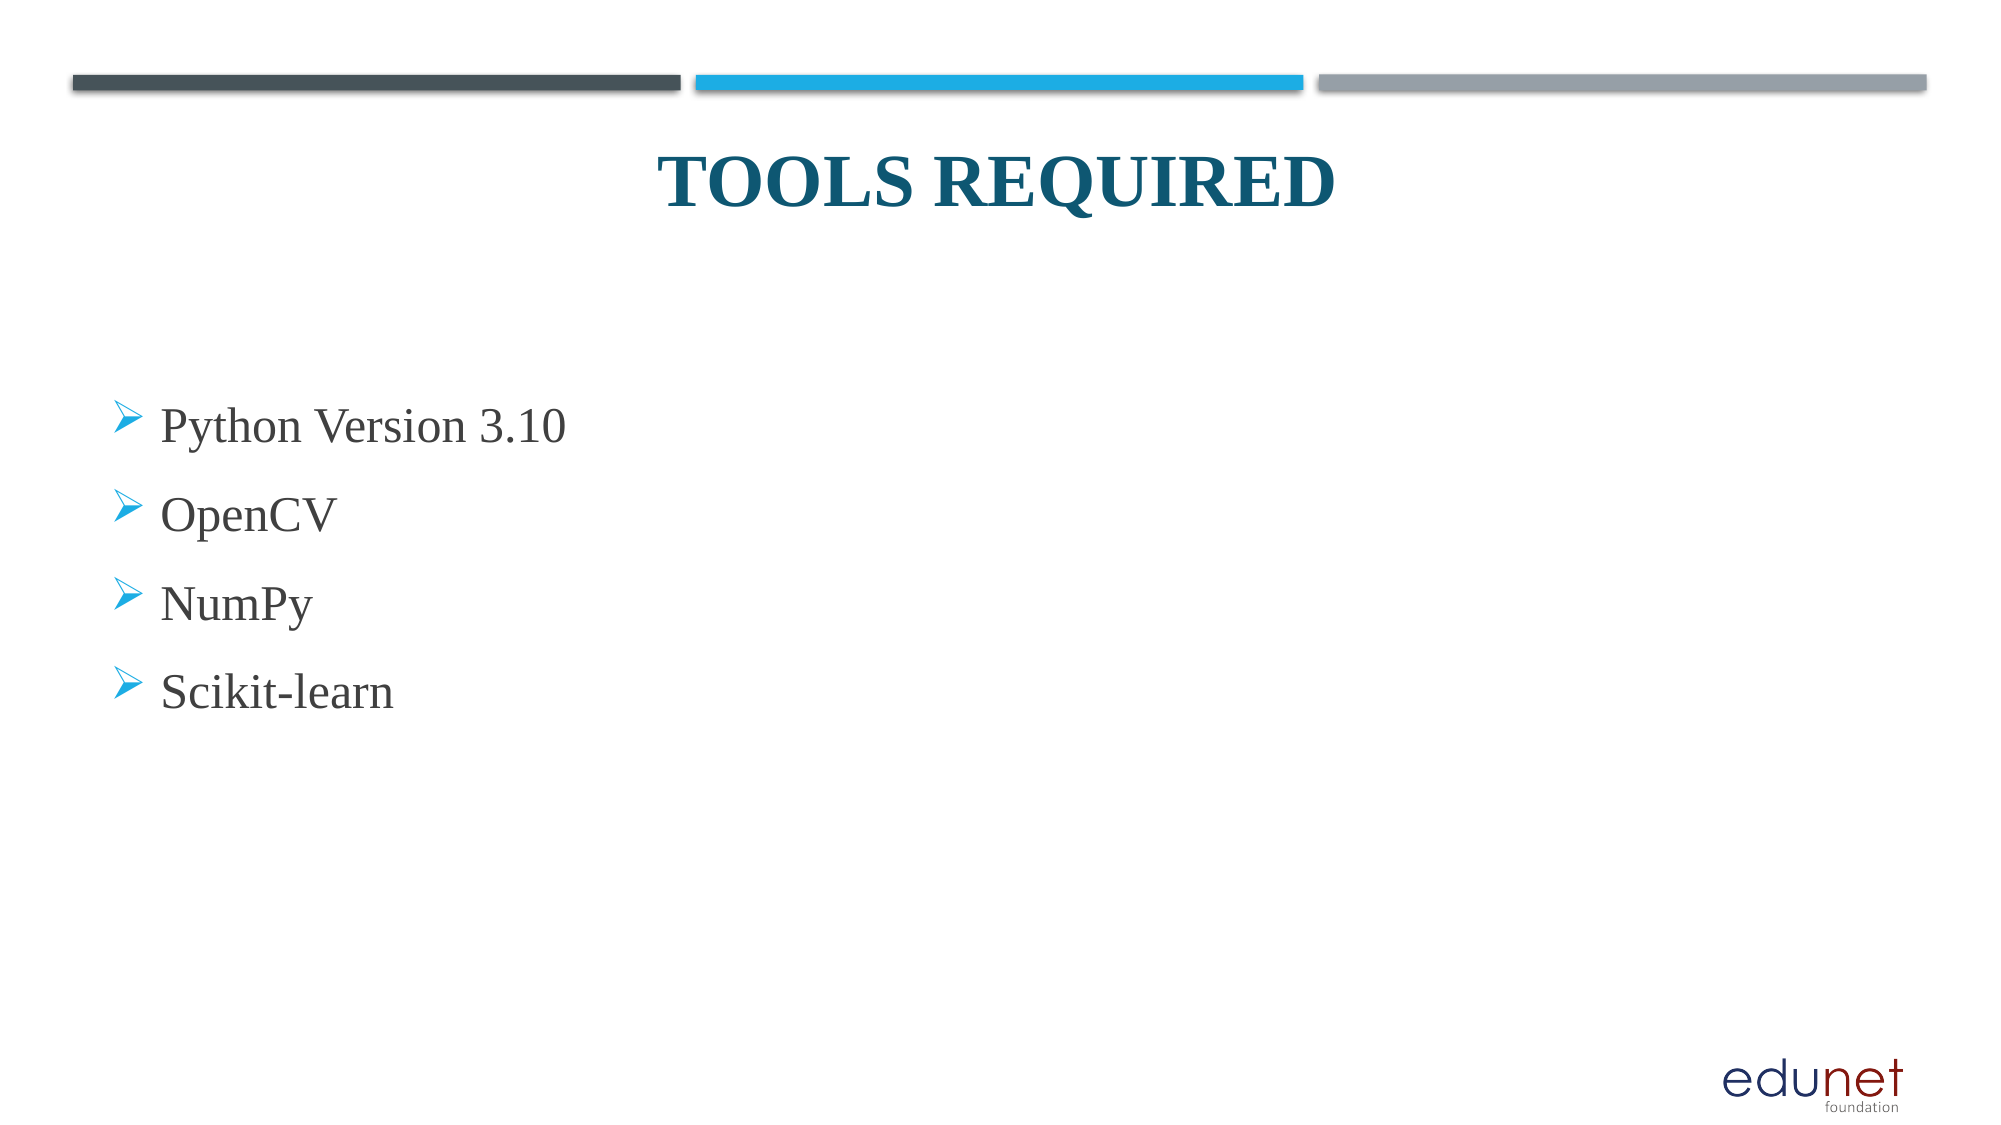

# TOOLS REQUIRED
Python Version 3.10
OpenCV
NumPy
Scikit-learn